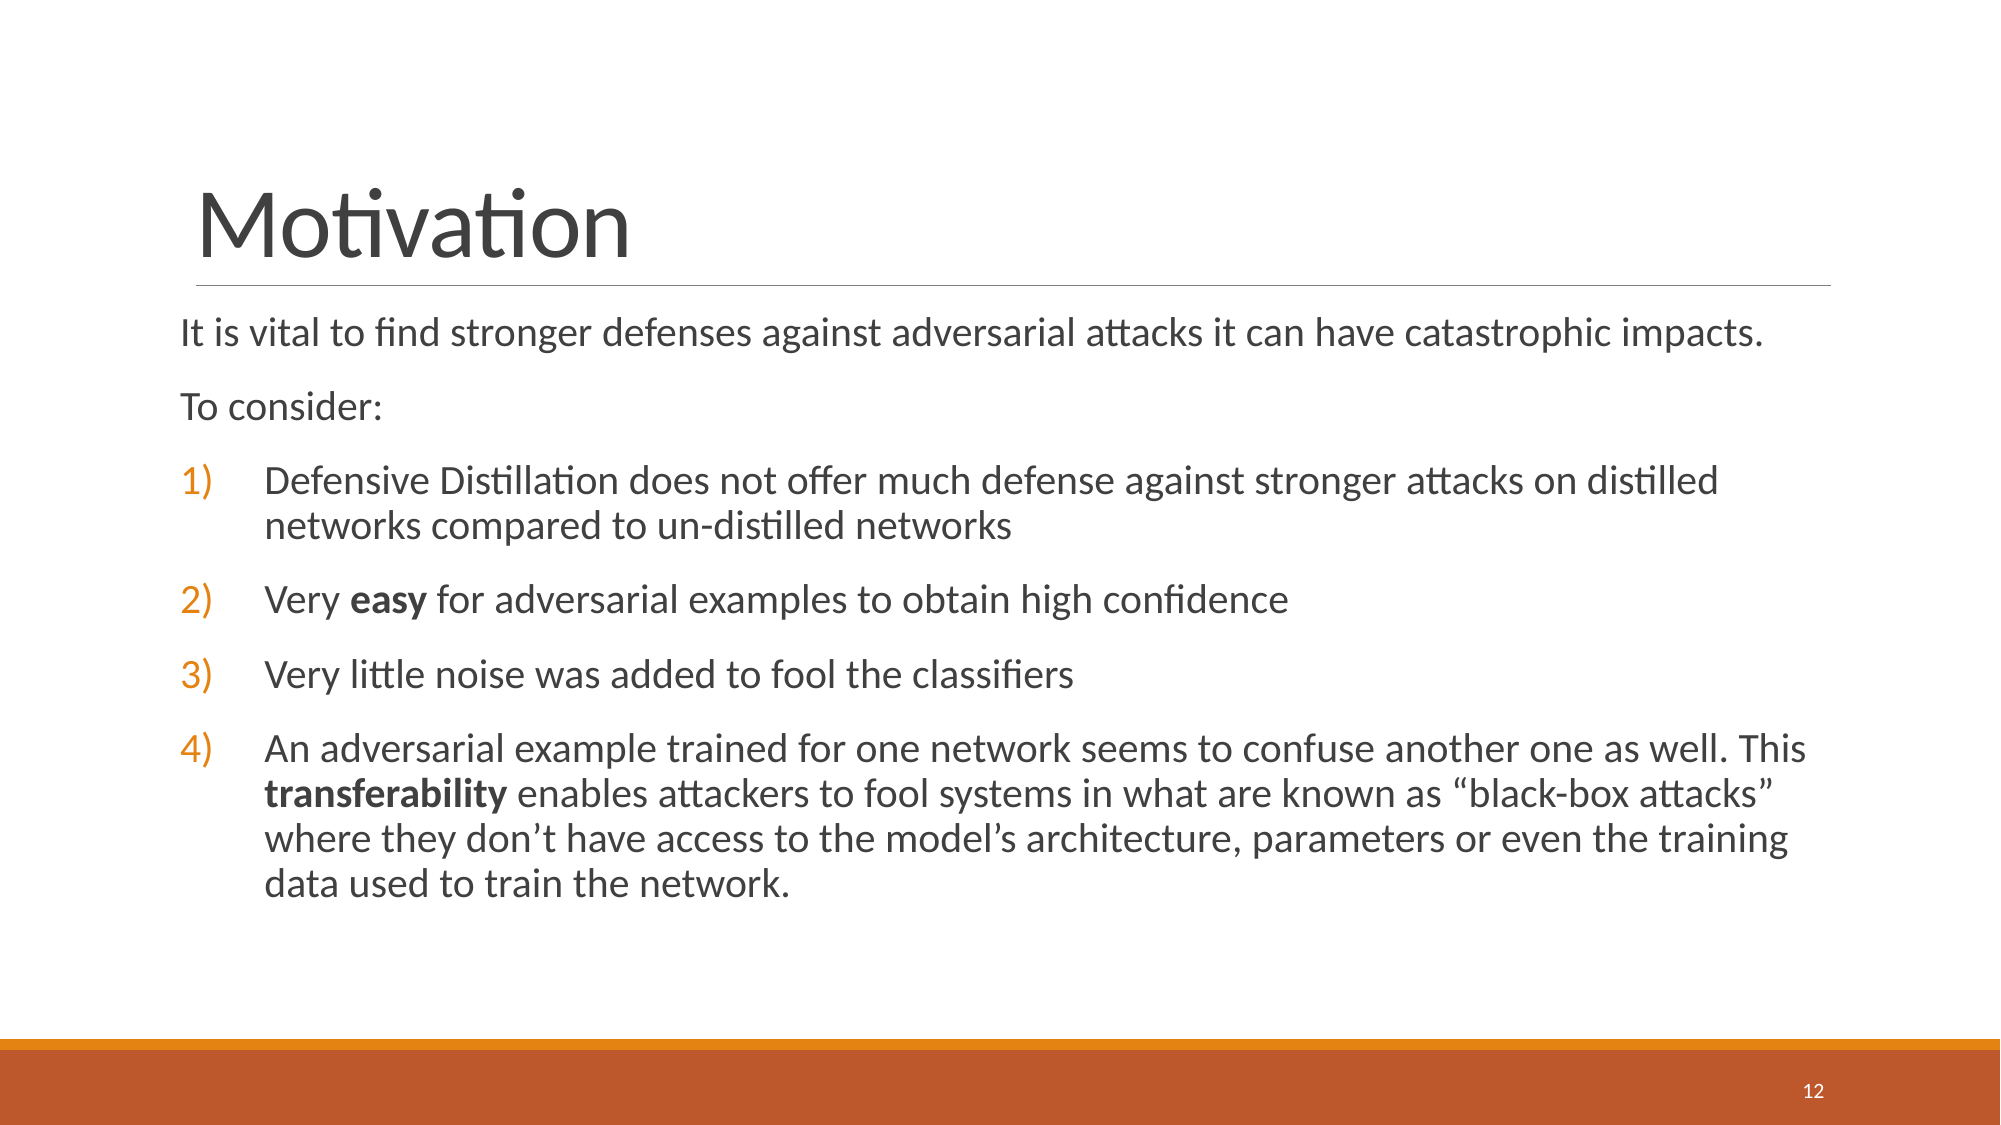

# Motivation
It is vital to find stronger defenses against adversarial attacks it can have catastrophic impacts.
To consider:
Defensive Distillation does not offer much defense against stronger attacks on distilled networks compared to un-distilled networks
Very easy for adversarial examples to obtain high confidence
Very little noise was added to fool the classifiers
An adversarial example trained for one network seems to confuse another one as well. This transferability enables attackers to fool systems in what are known as “black-box attacks” where they don’t have access to the model’s architecture, parameters or even the training data used to train the network.

12